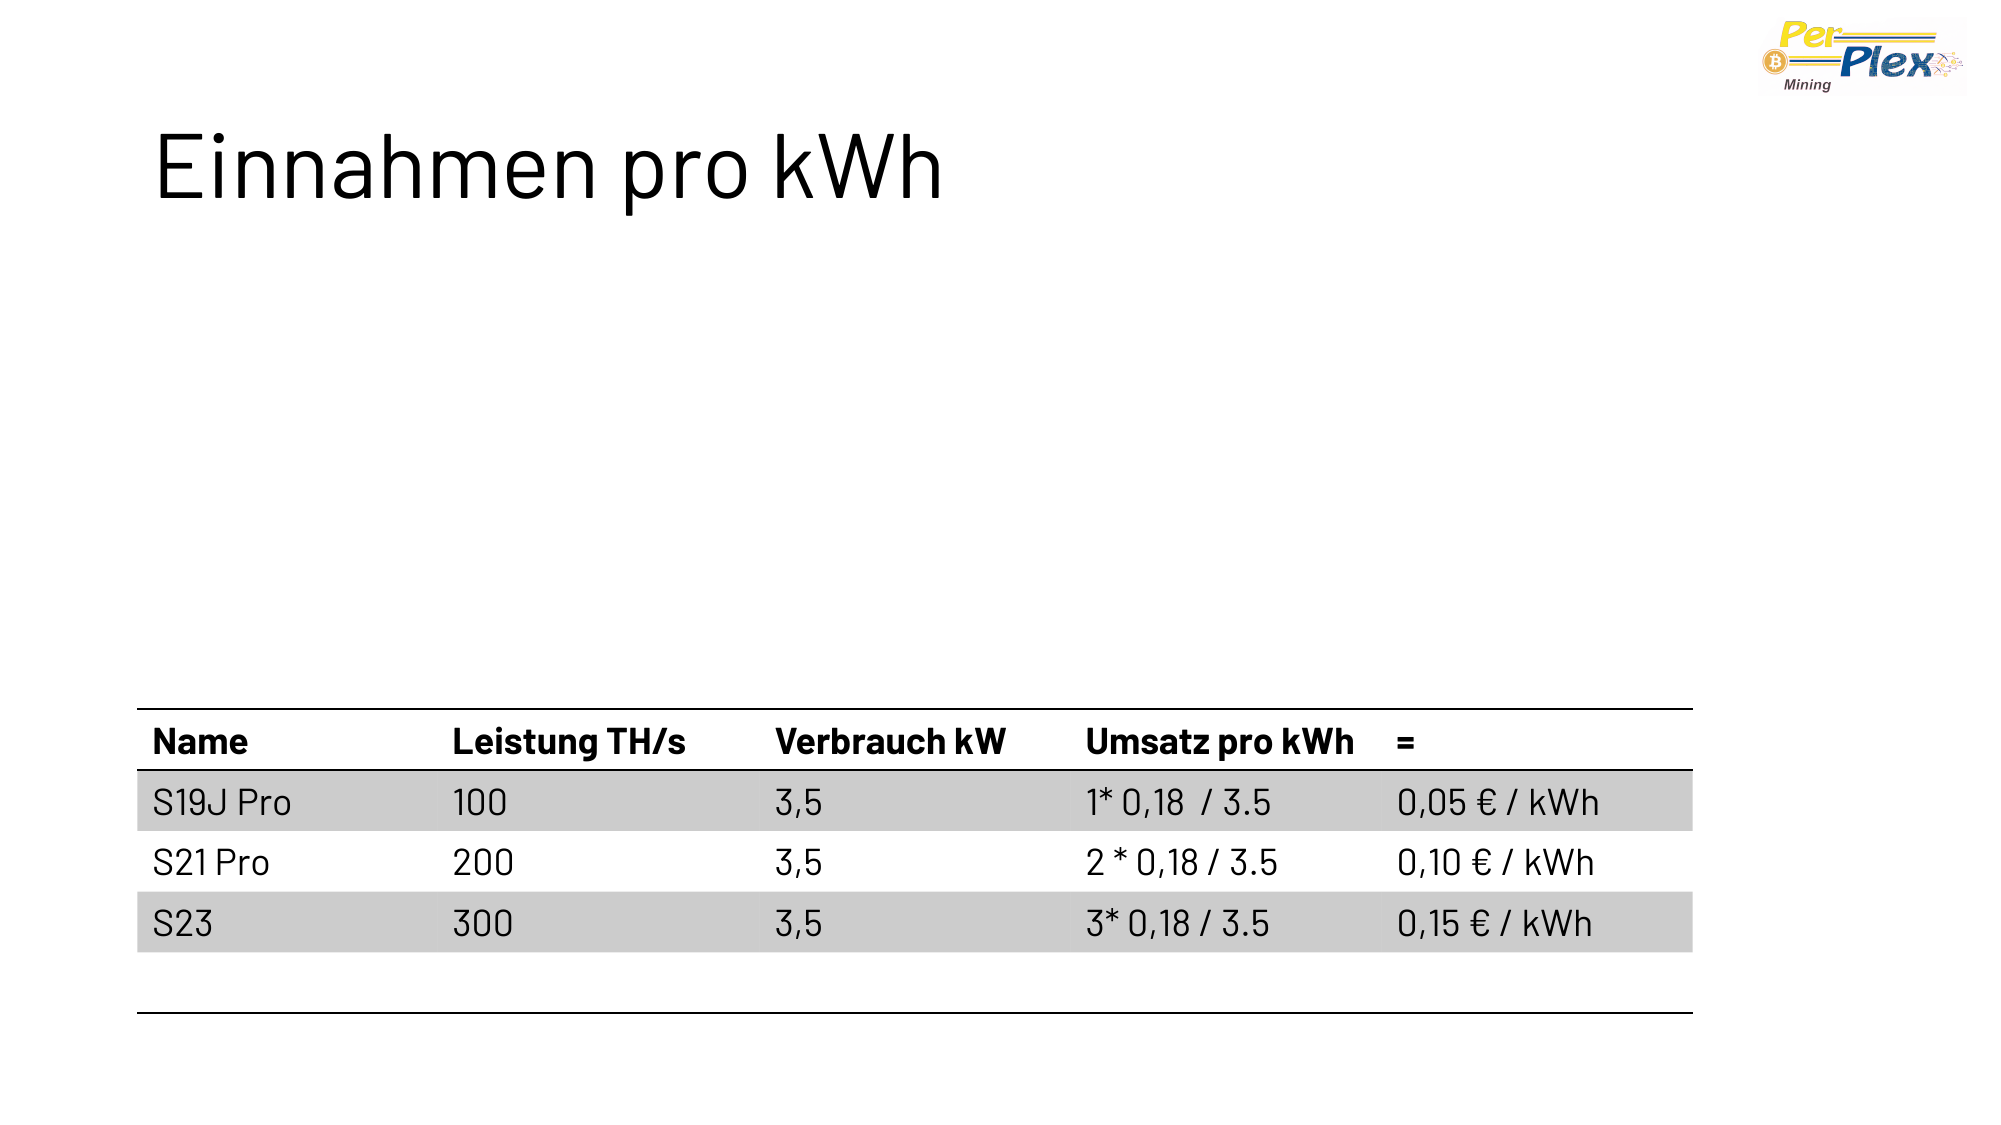

# Einnahmen pro kWh

| Name | Leistung TH/s | Verbrauch kW | Umsatz pro kWh | = |
| --- | --- | --- | --- | --- |
| S19J Pro | 100 | 3,5 | 1\* 0,18 / 3.5 | 0,05 € / kWh |
| S21 Pro | 200 | 3,5 | 2 \* 0,18 / 3.5 | 0,10 € / kWh |
| S23 | 300 | 3,5 | 3\* 0,18 / 3.5 | 0,15 € / kWh |
|  |  |  |  |  |